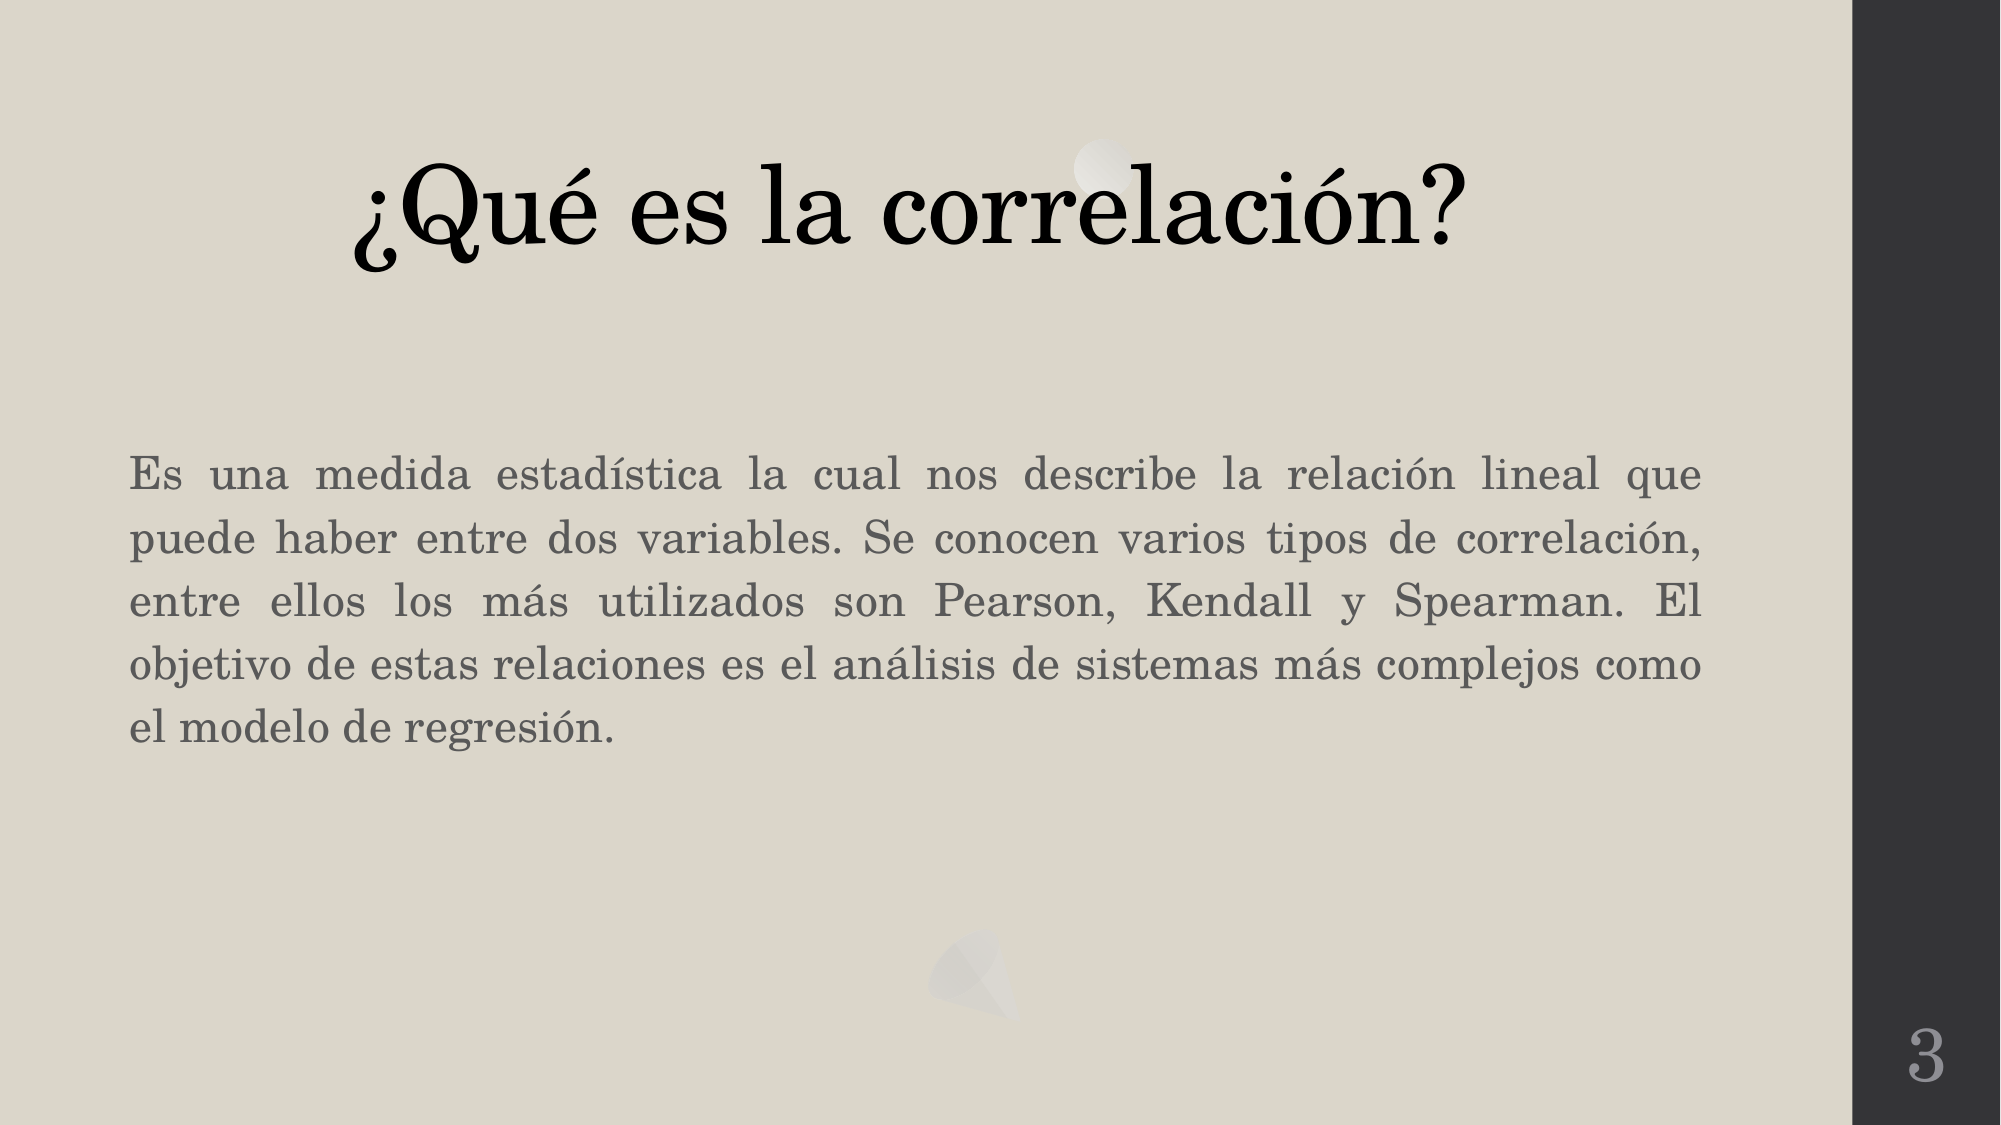

# ¿Qué es la correlación?
Es una medida estadística la cual nos describe la relación lineal que puede haber entre dos variables. Se conocen varios tipos de correlación, entre ellos los más utilizados son Pearson, Kendall y Spearman. El objetivo de estas relaciones es el análisis de sistemas más complejos como el modelo de regresión.
3